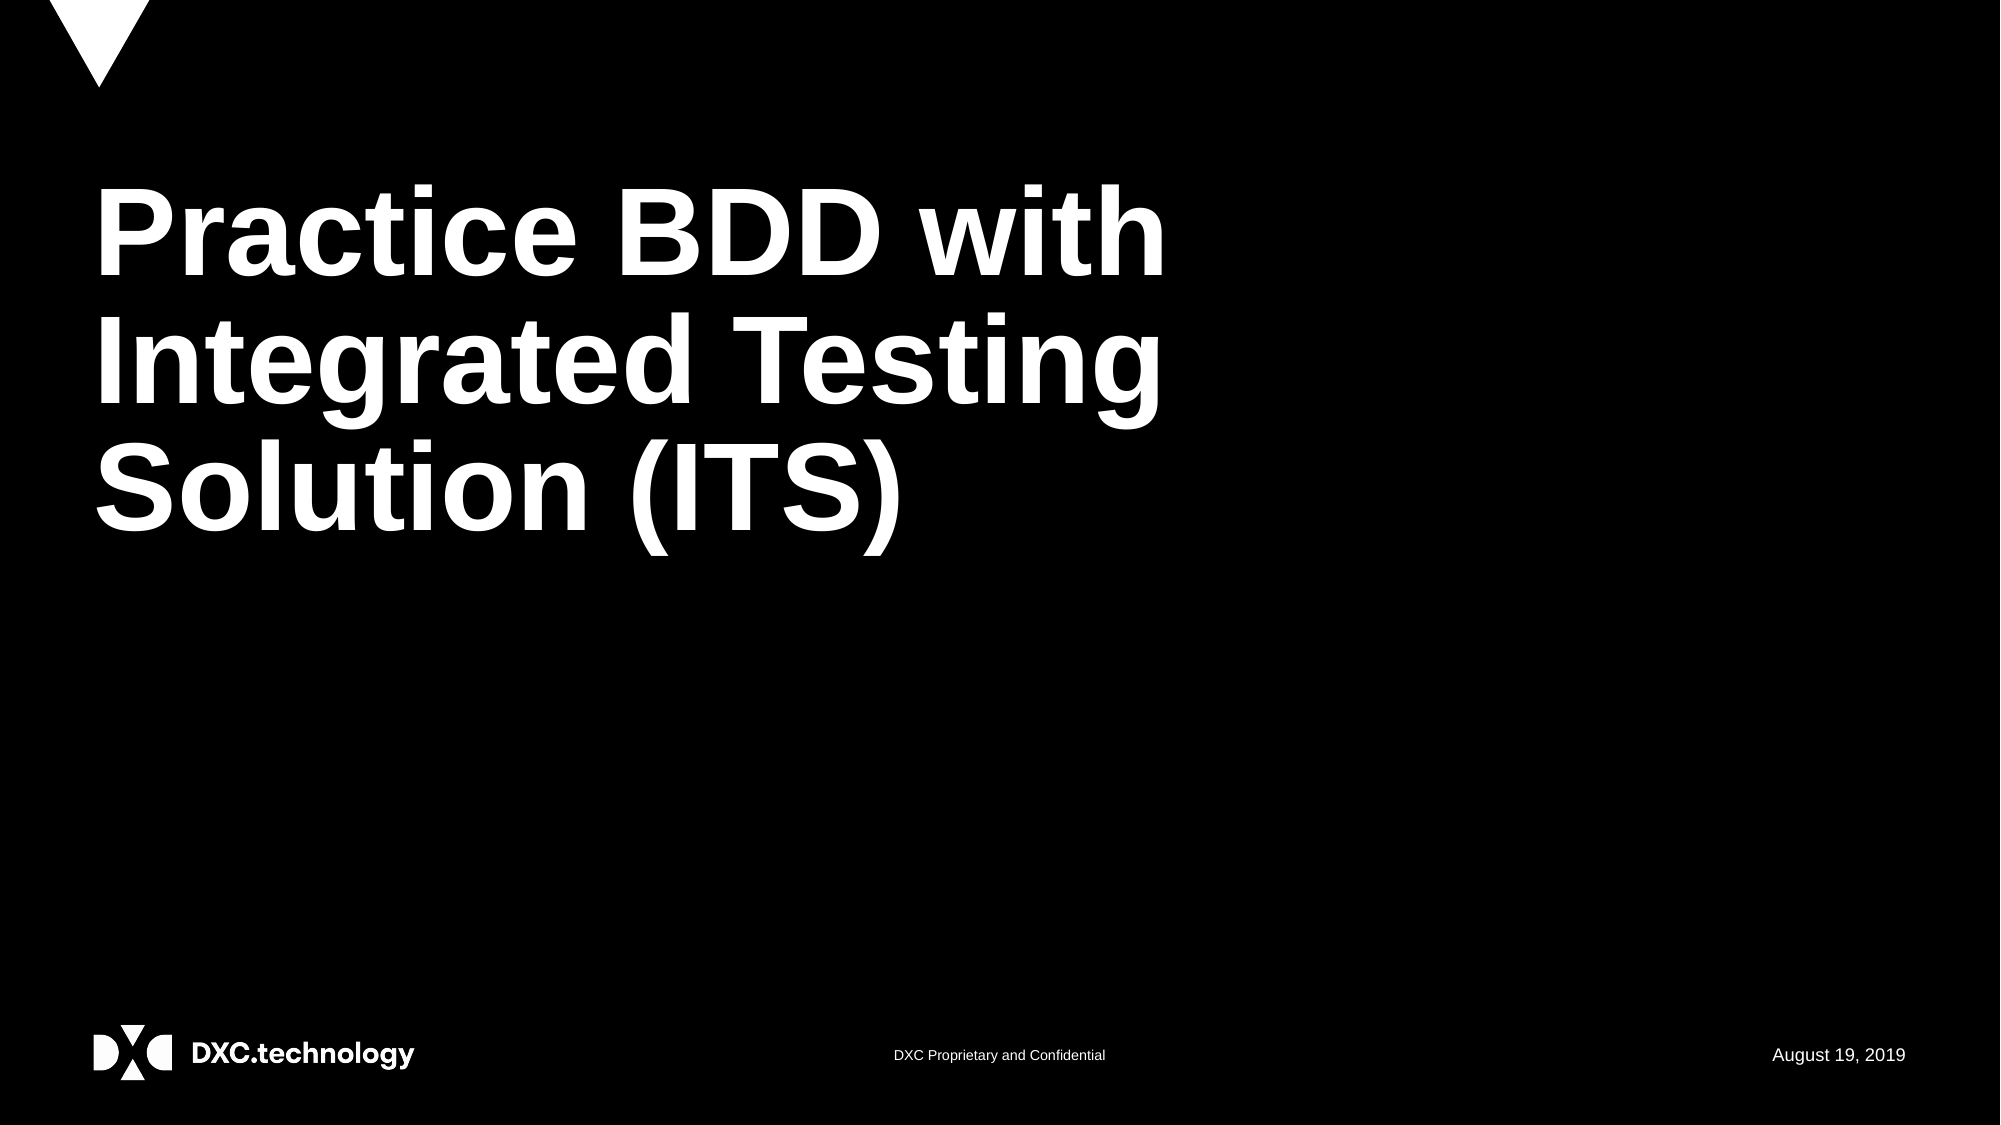

# Practice BDD with Integrated Testing Solution (ITS)